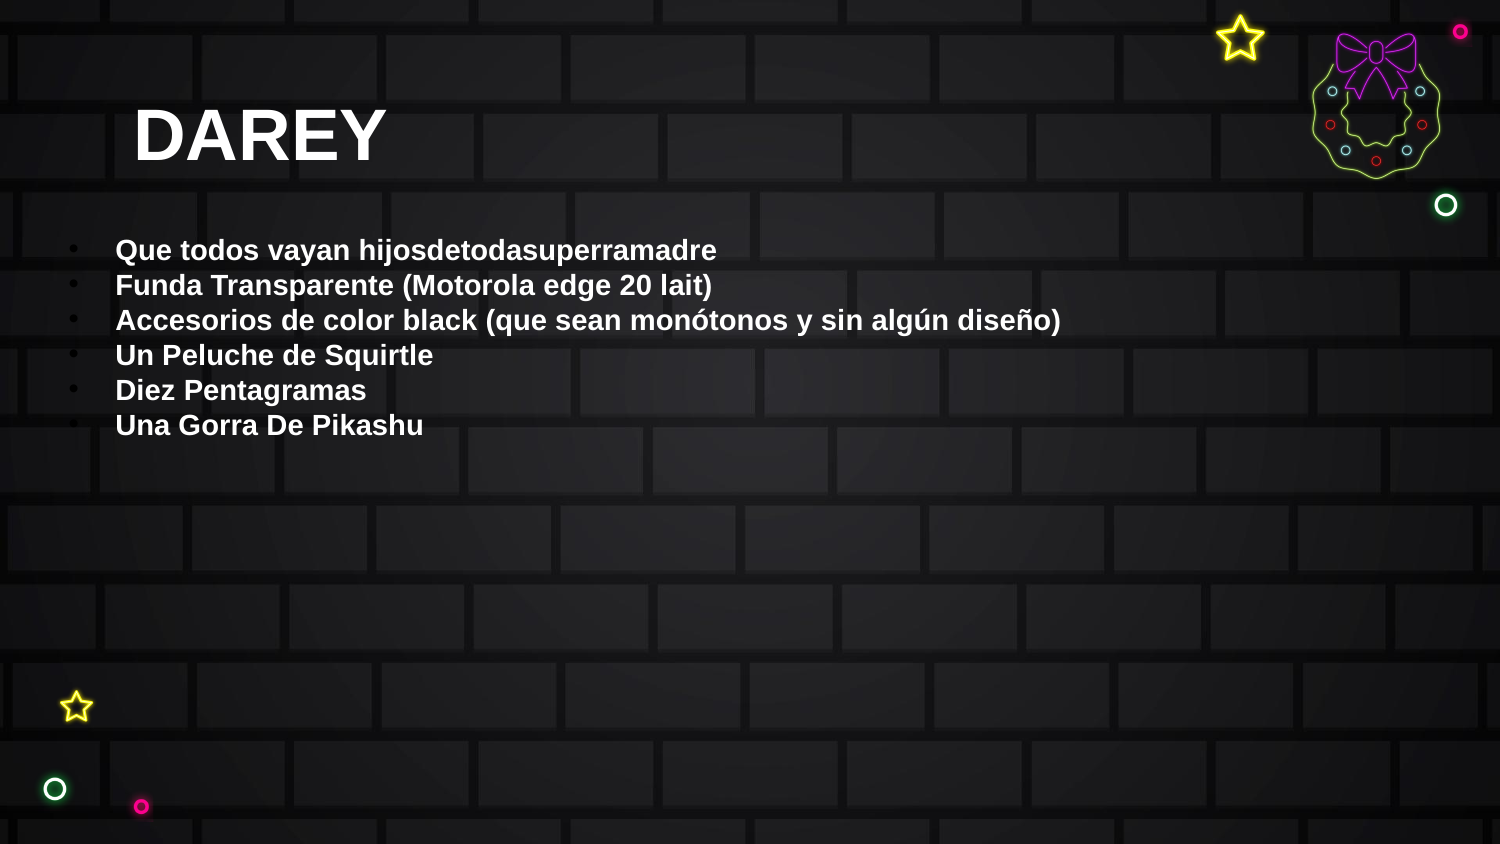

# DAREY
Que todos vayan hijosdetodasuperramadre
Funda Transparente (Motorola edge 20 lait)
Accesorios de color black (que sean monótonos y sin algún diseño)
Un Peluche de Squirtle
Diez Pentagramas
Una Gorra De Pikashu